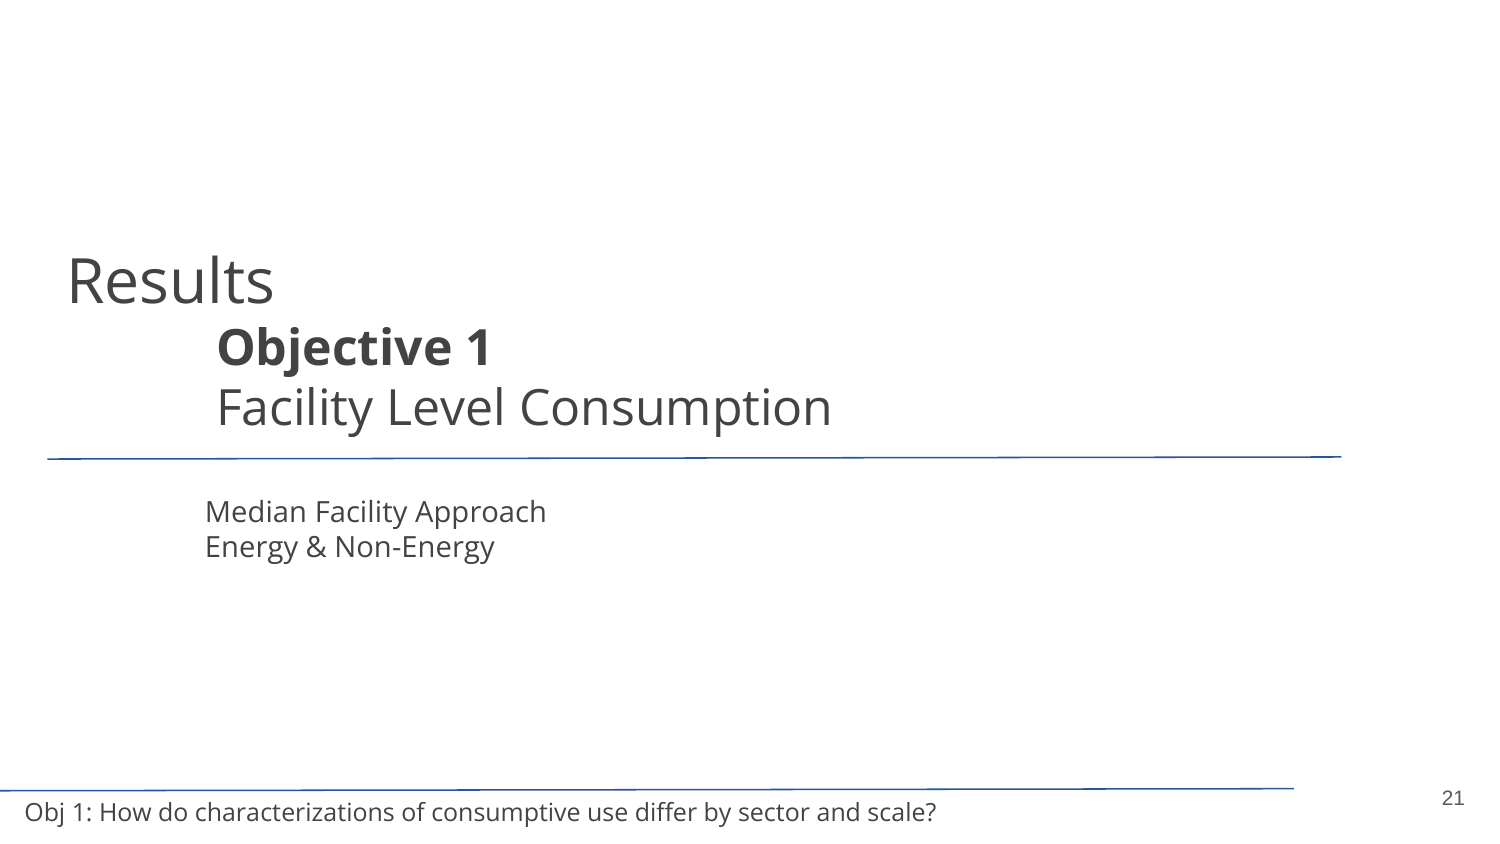

# Results
	Objective 1
Facility Level Consumption
Median Facility Approach
Energy & Non-Energy
21
Obj 1: How do characterizations of consumptive use differ by sector and scale?